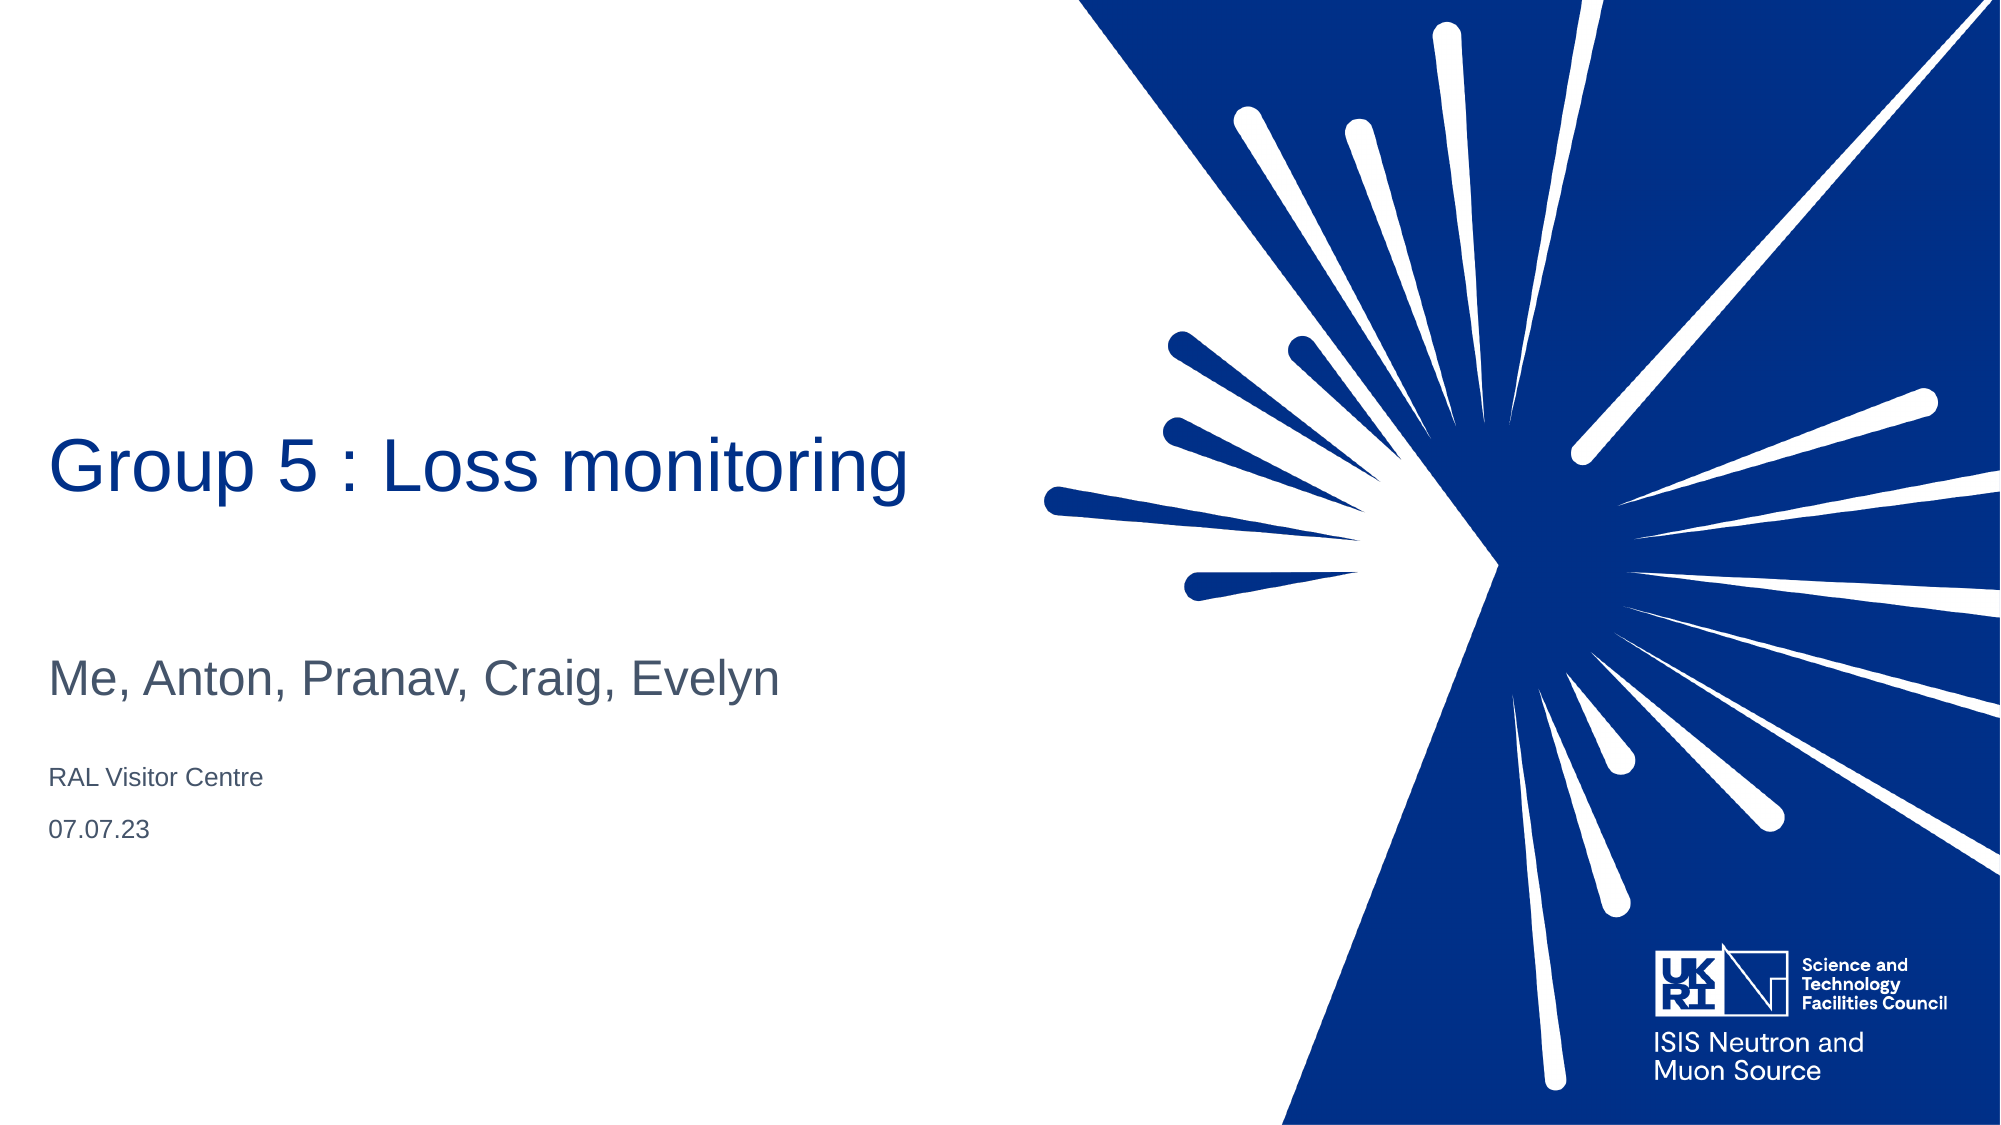

# Group 5 : Loss monitoring
Me, Anton, Pranav, Craig, Evelyn
RAL Visitor Centre
07.07.23